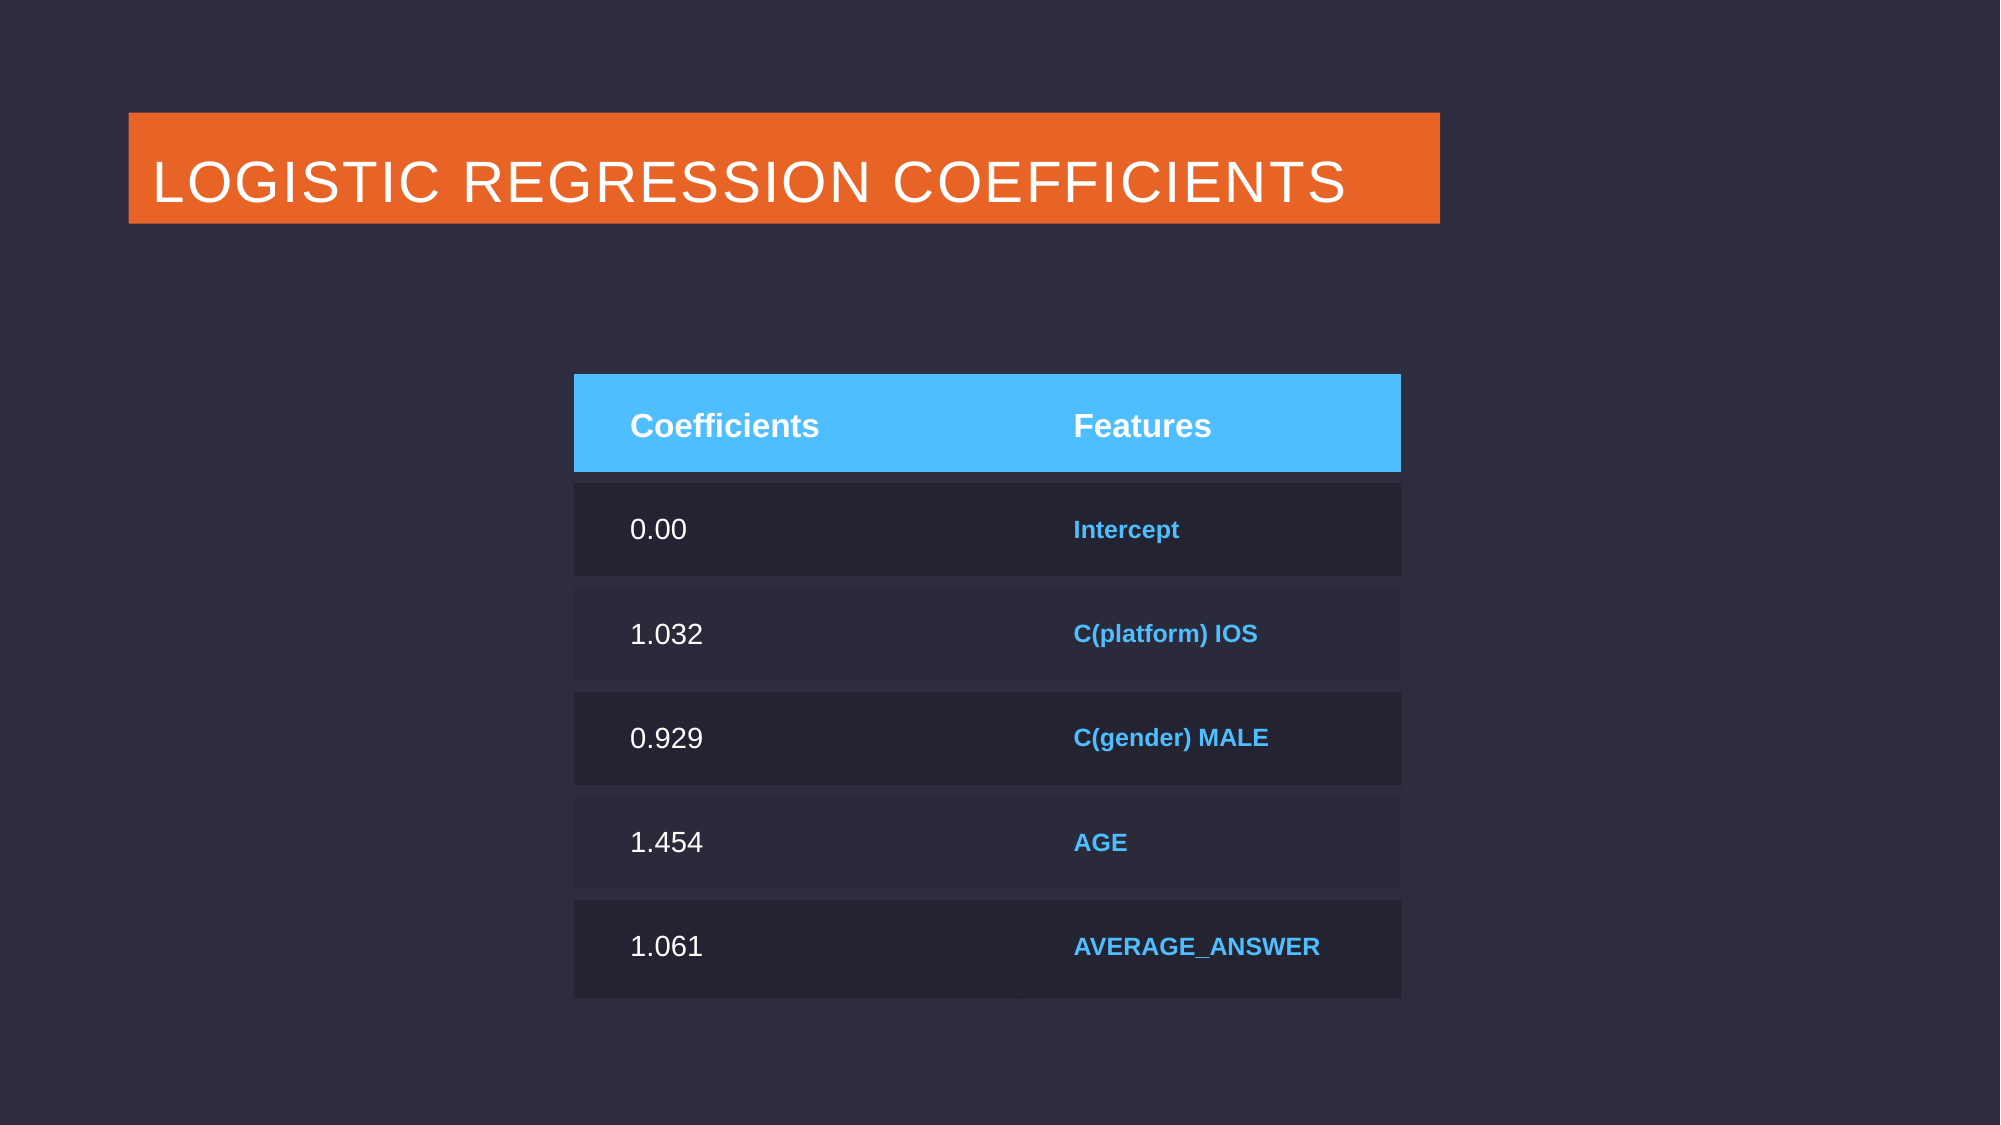

LOGISTIC REGRESSION COEFFICIENTS
| Coefficients | Features |
| --- | --- |
| 0.00 | Intercept |
| 1.032 | C(platform) IOS |
| 0.929 | C(gender) MALE |
| 1.454 | AGE |
| 1.061 | AVERAGE\_ANSWER |